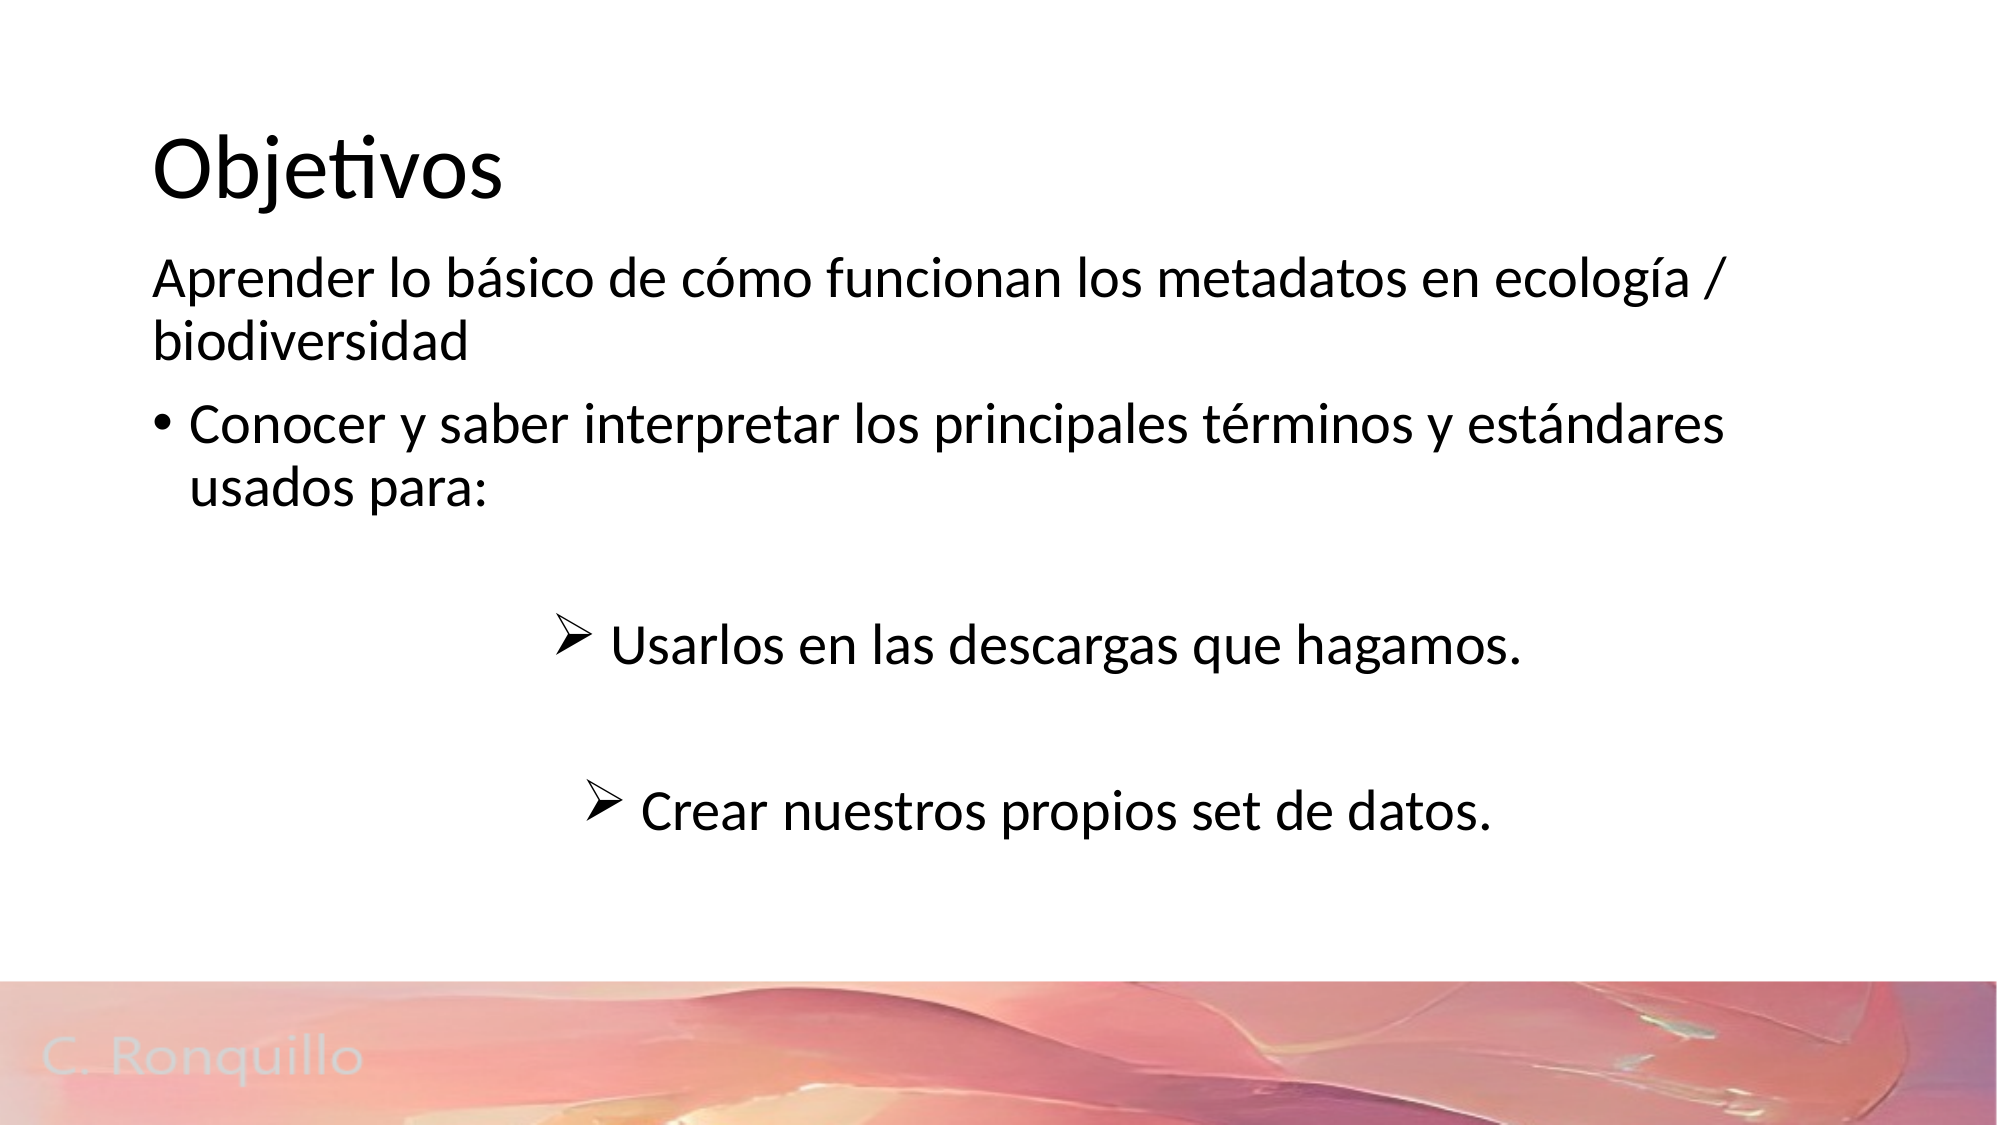

# Objetivos
Aprender lo básico de cómo funcionan los metadatos en ecología / biodiversidad
Conocer y saber interpretar los principales términos y estándares usados para:

 Usarlos en las descargas que hagamos.

 Crear nuestros propios set de datos.